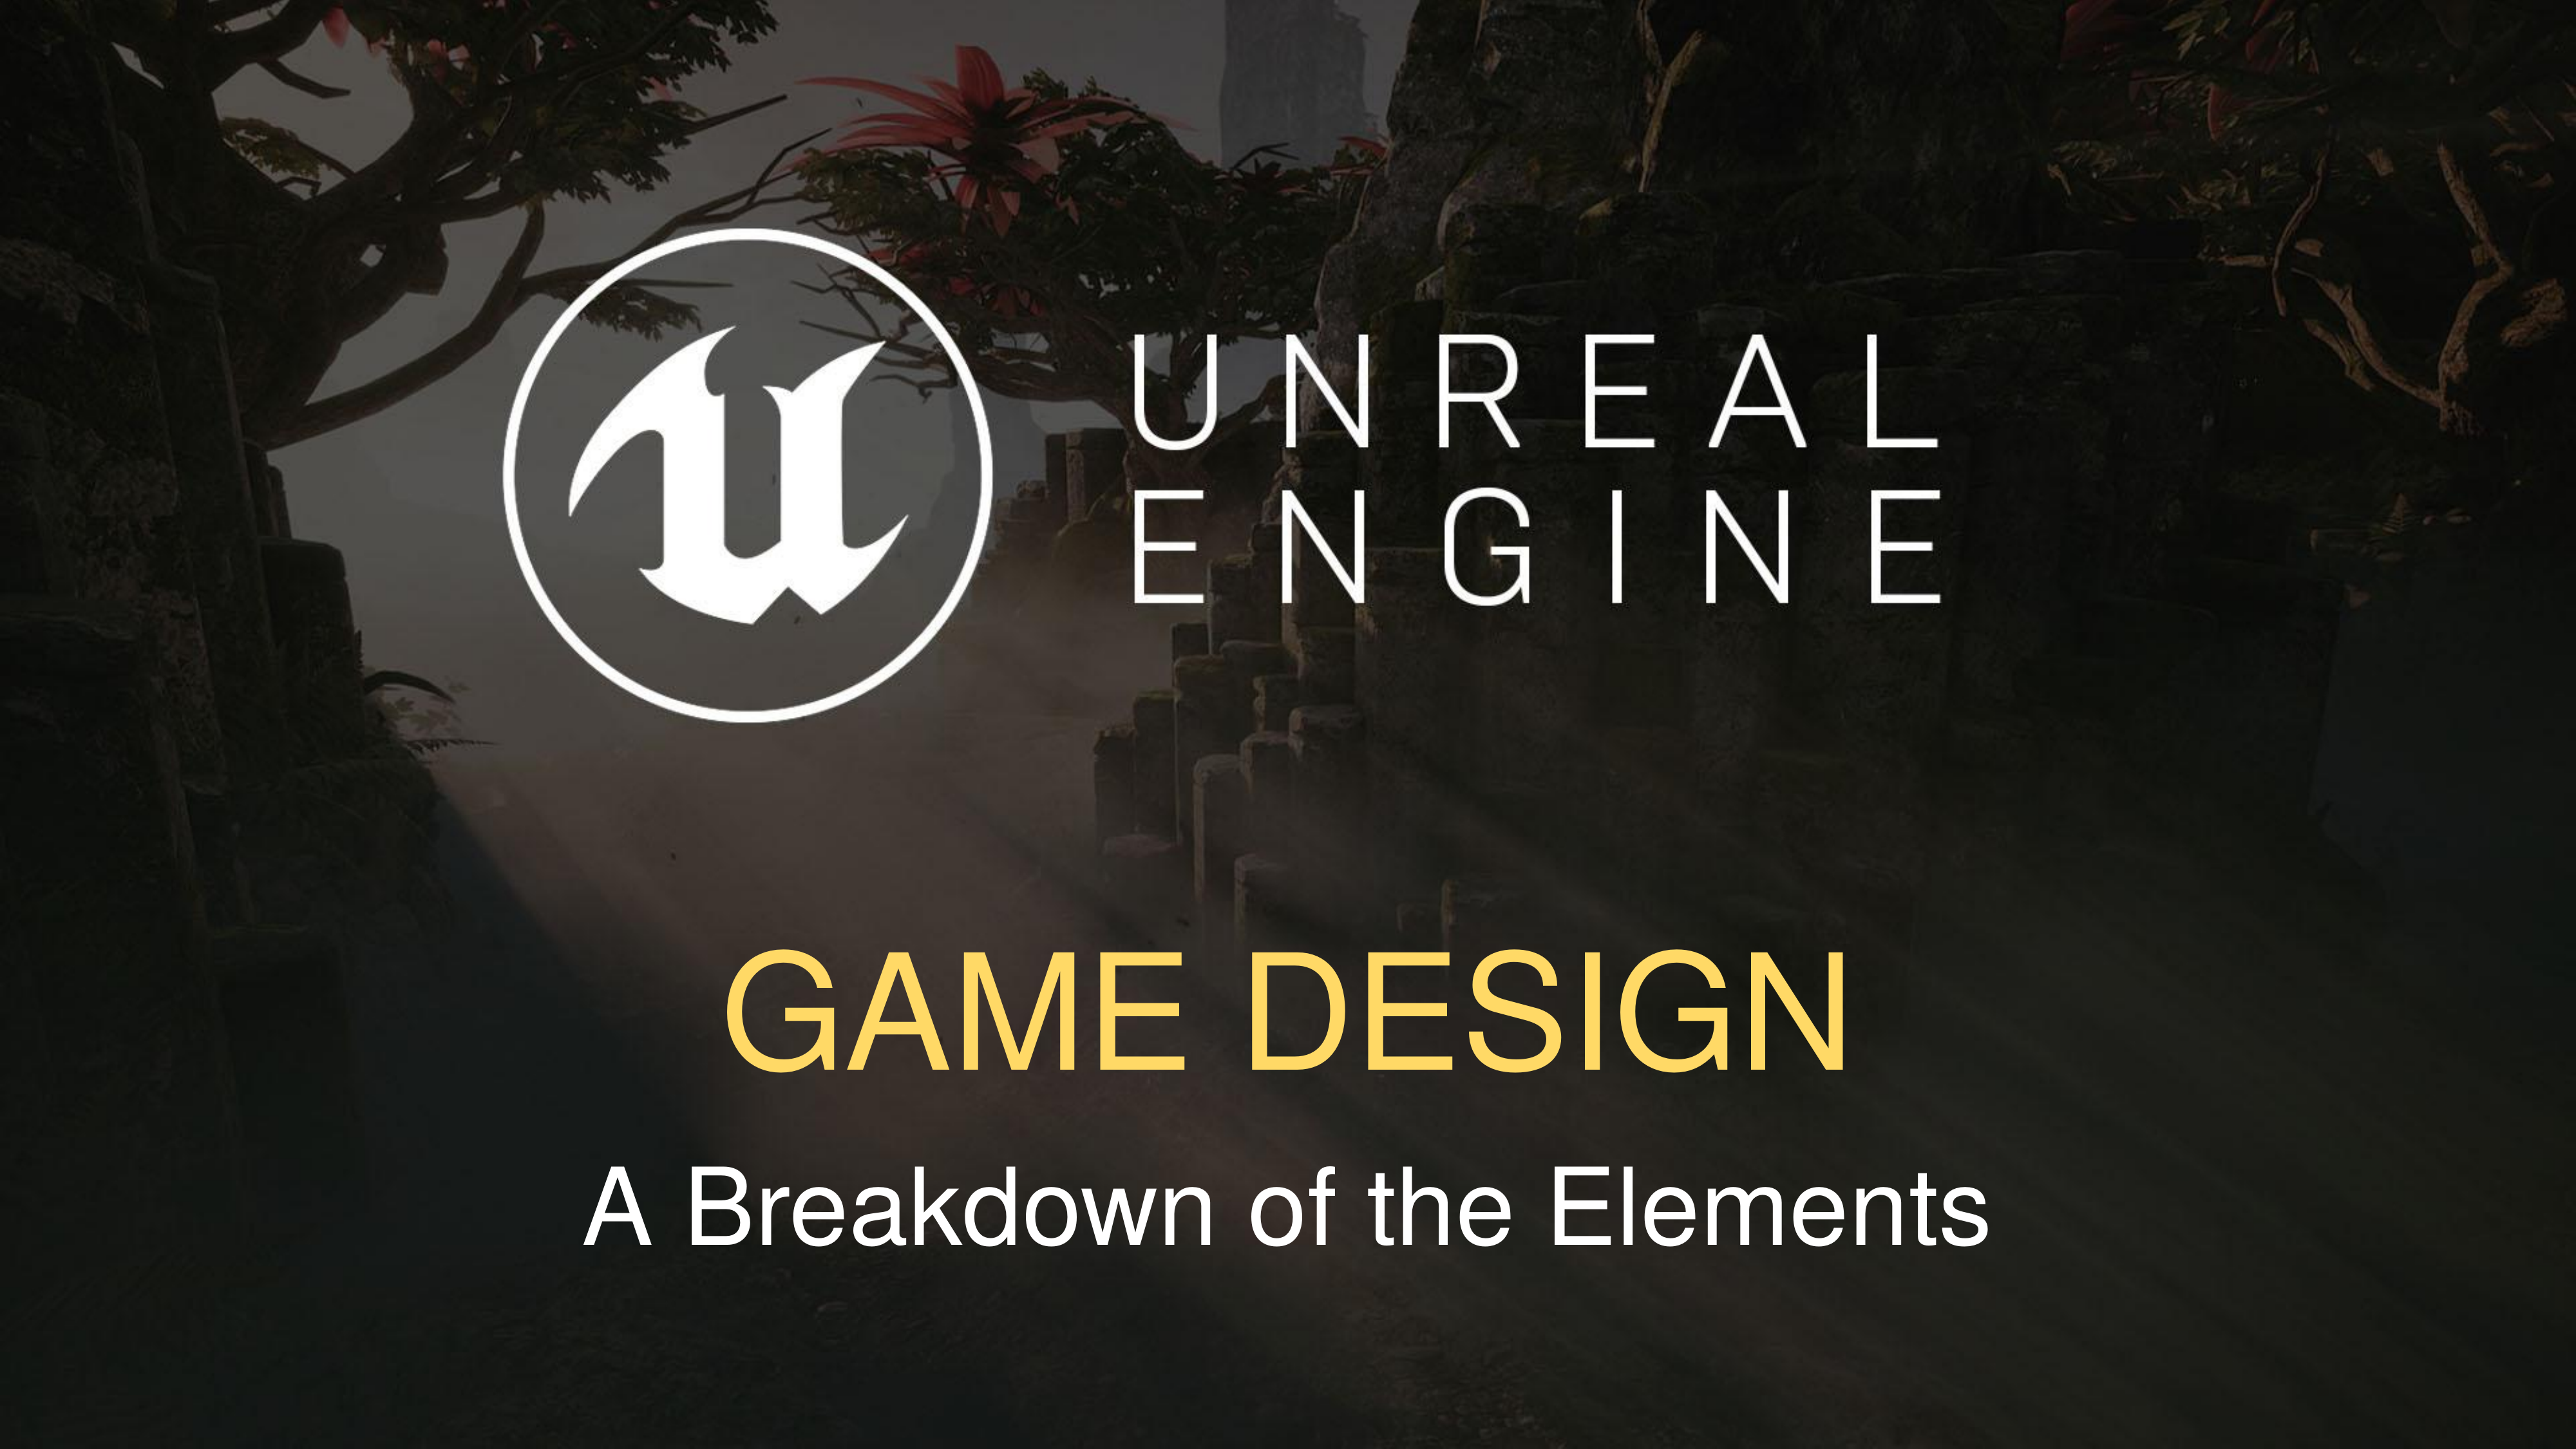

GAME DESIGN
A Breakdown of the Elements